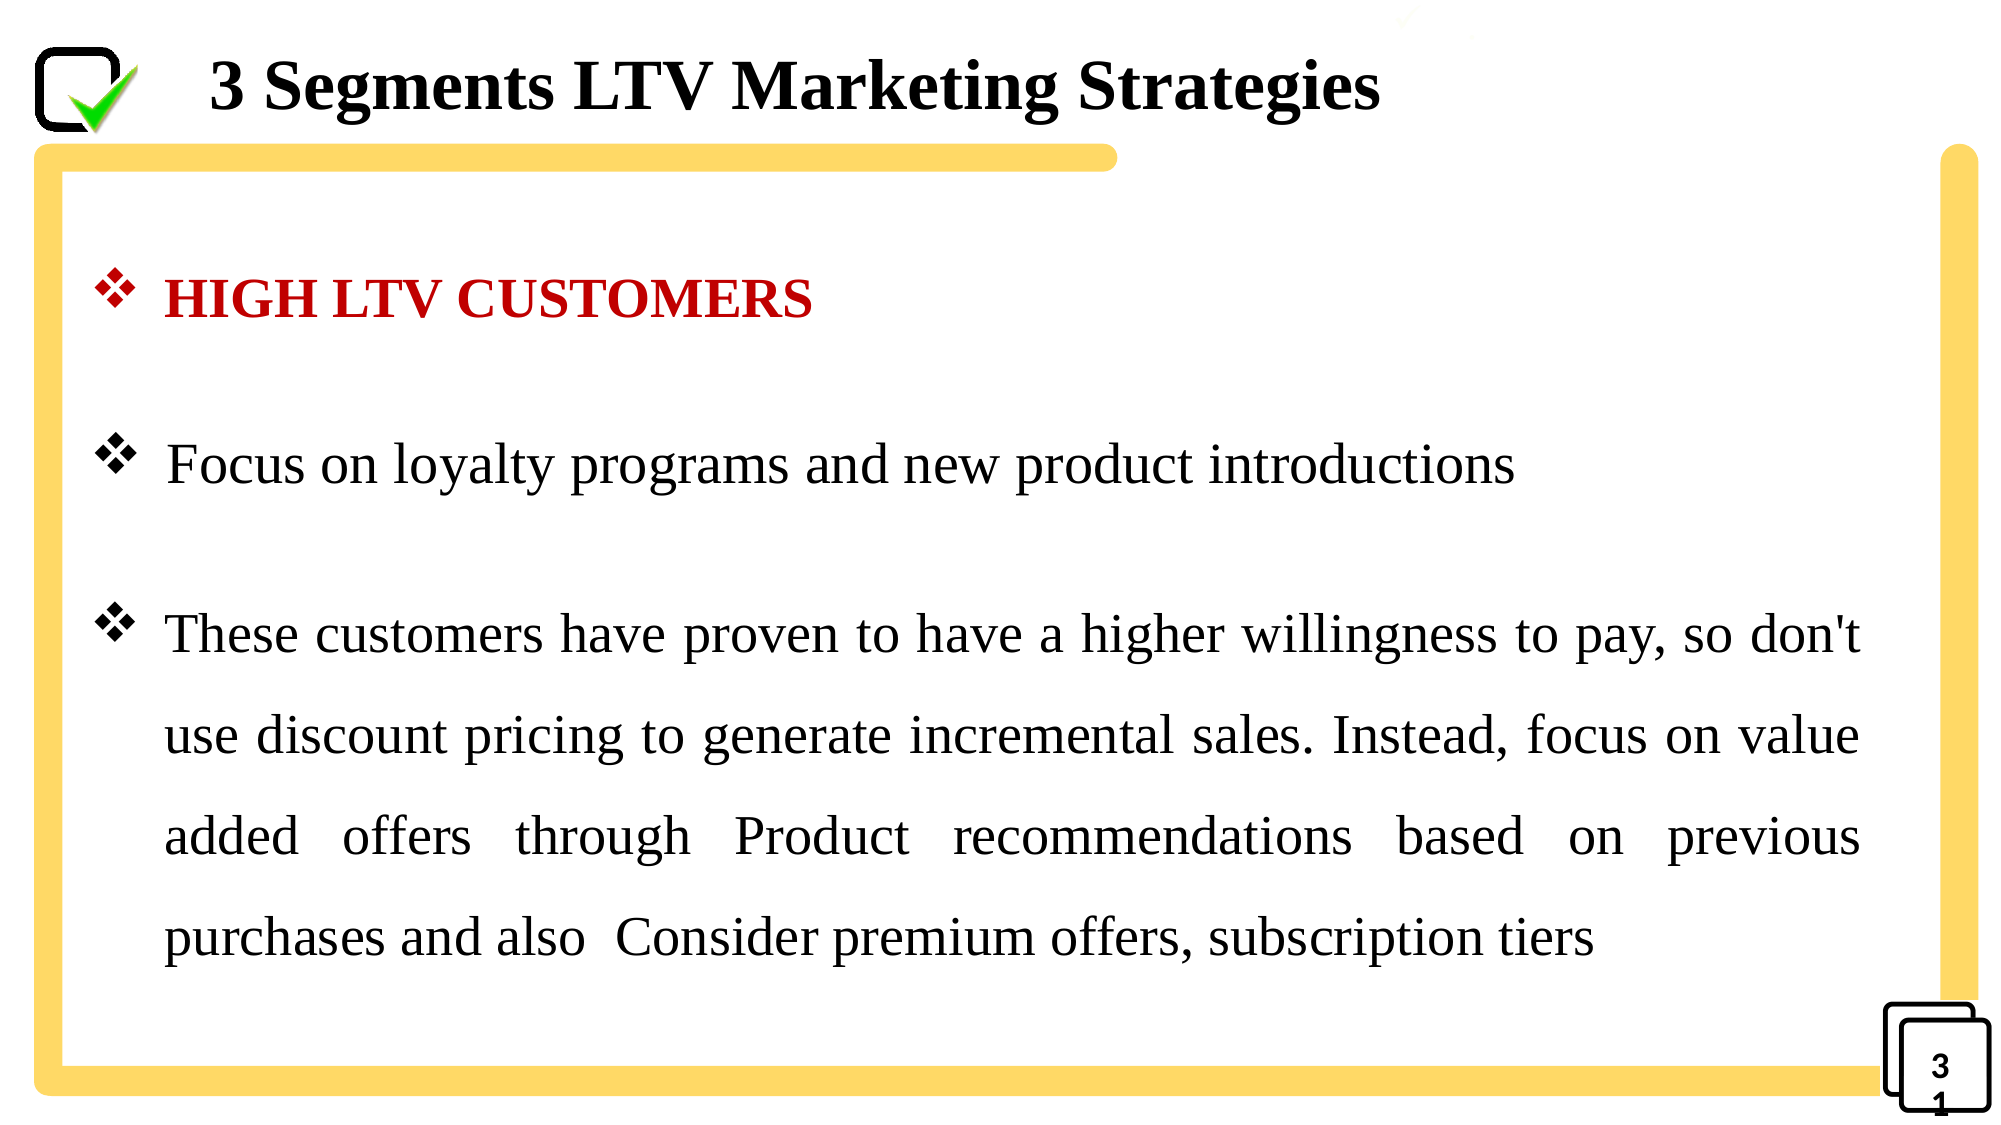

.
3 Segments LTV Marketing Strategies
HIGH LTV CUSTOMERS
Focus on loyalty programs and new product introductions
# These customers have proven to have a higher willingness to pay, so don't use discount pricing to generate incremental sales. Instead, focus on value added offers through Product recommendations based on previous purchases and also  Consider premium offers, subscription tiers
31